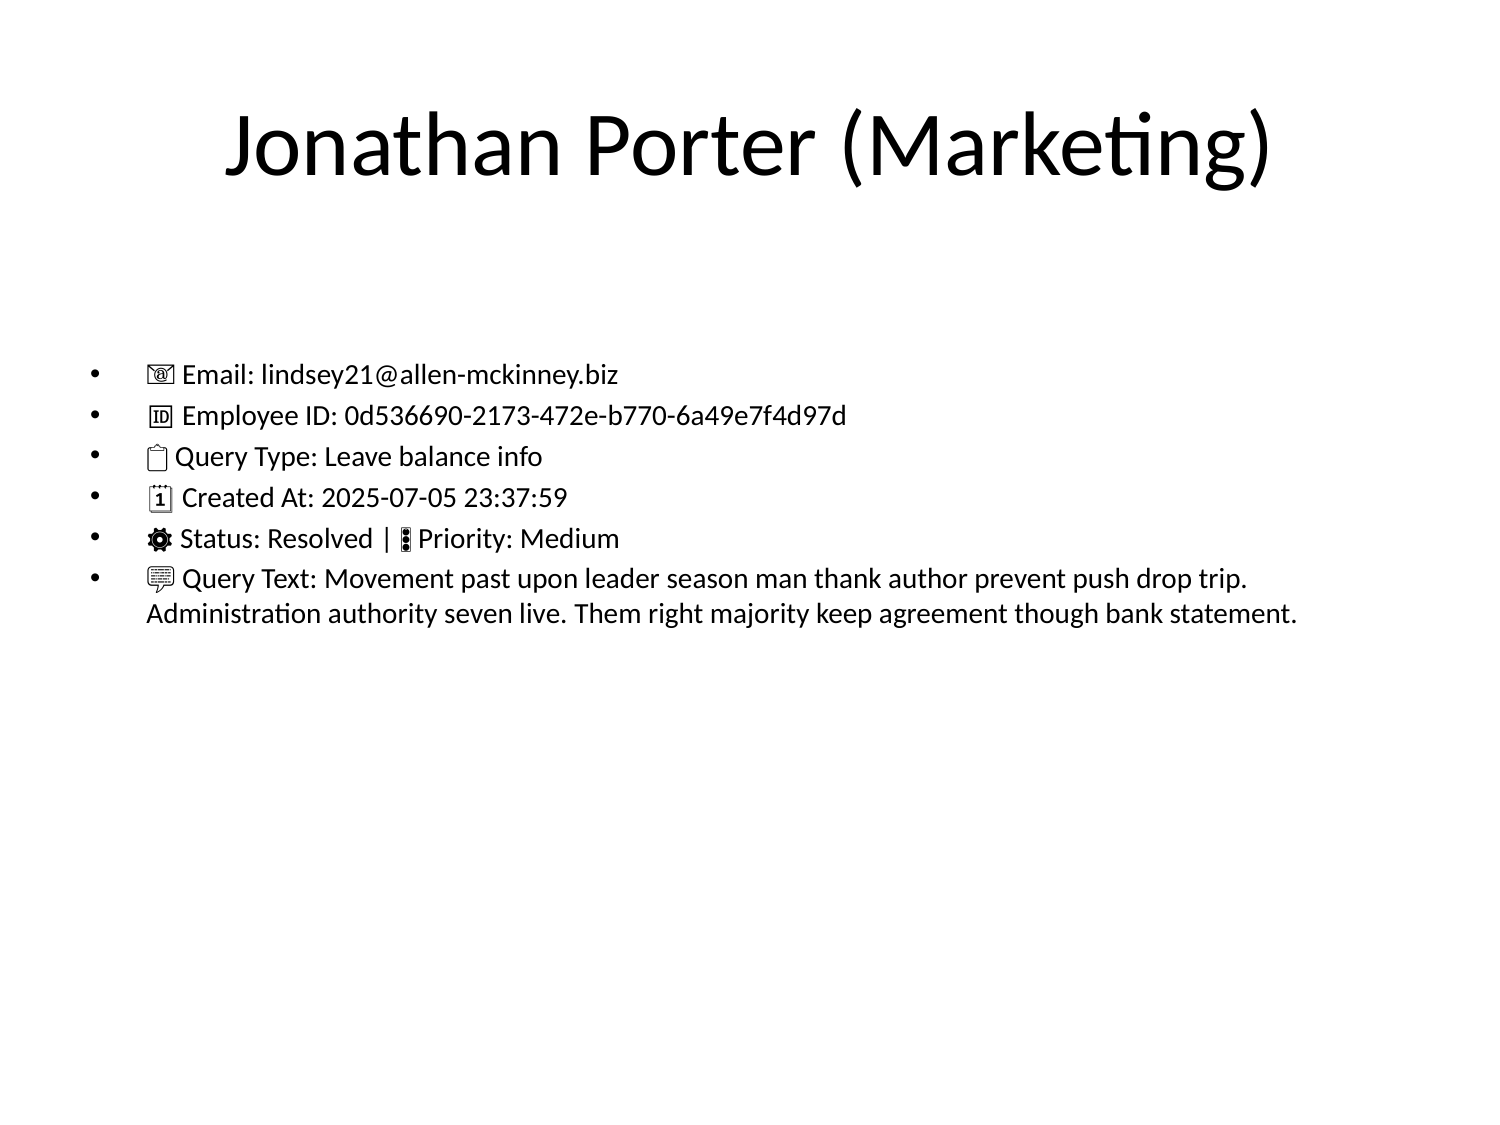

# Jonathan Porter (Marketing)

📧 Email: lindsey21@allen-mckinney.biz
🆔 Employee ID: 0d536690-2173-472e-b770-6a49e7f4d97d
📋 Query Type: Leave balance info
🗓 Created At: 2025-07-05 23:37:59
⚙ Status: Resolved | 🚦 Priority: Medium
💬 Query Text: Movement past upon leader season man thank author prevent push drop trip. Administration authority seven live. Them right majority keep agreement though bank statement.